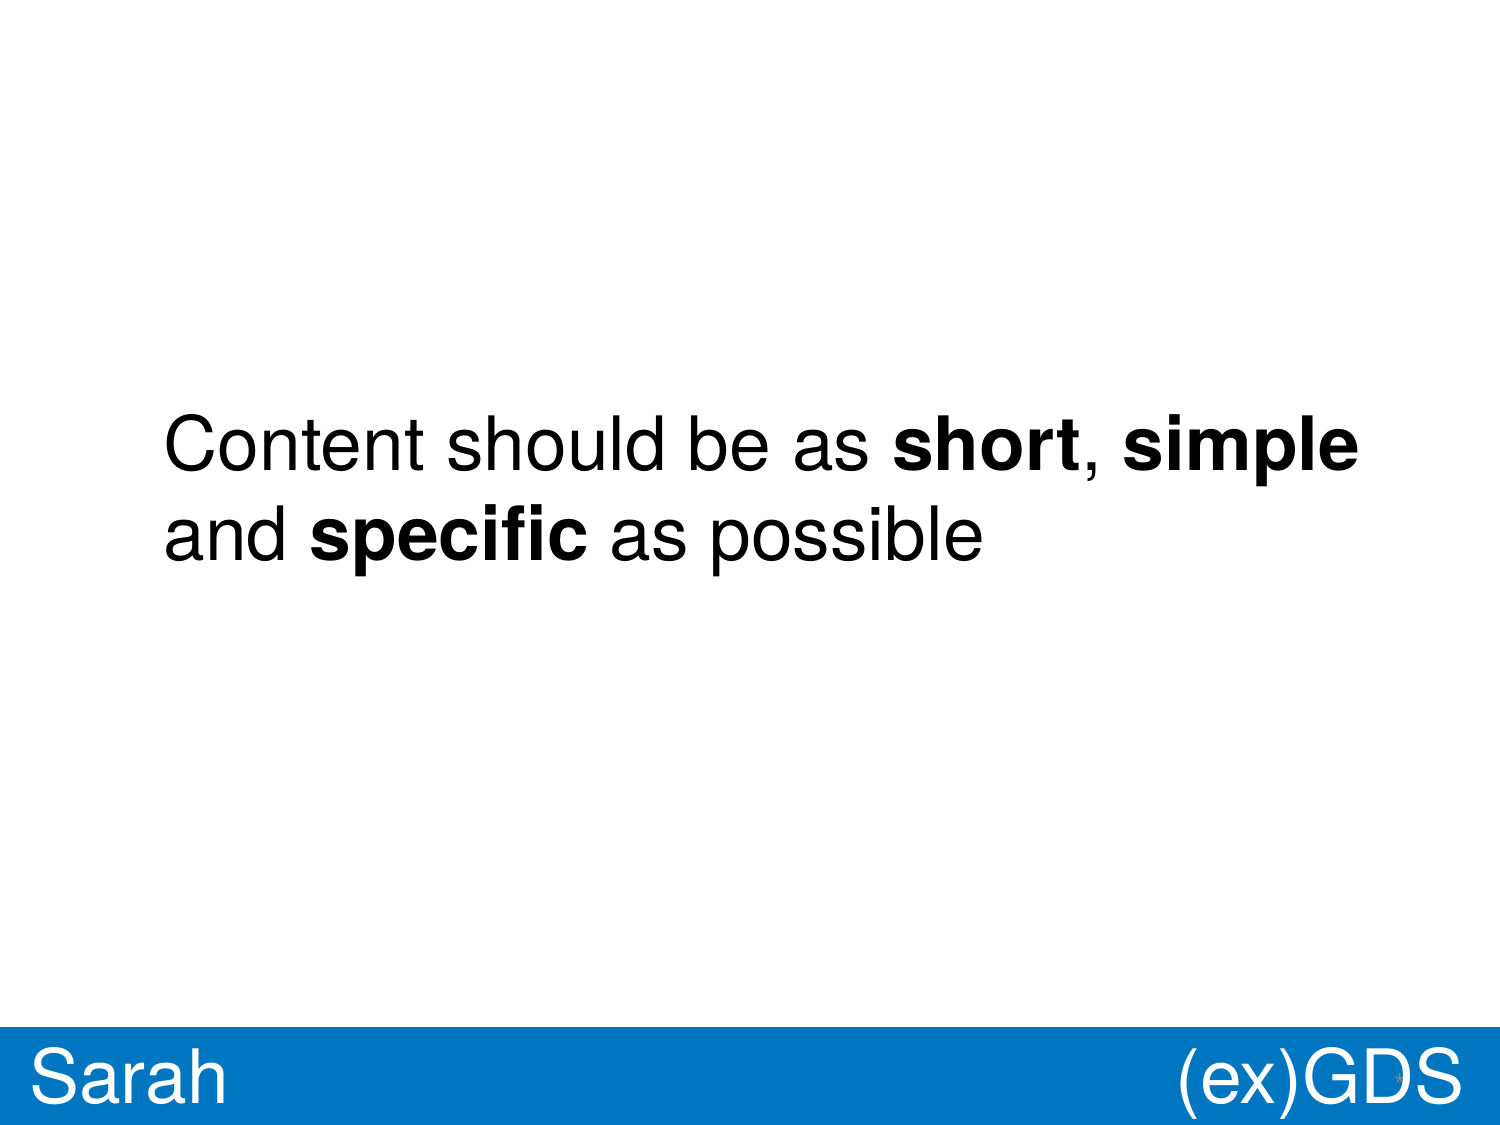

Content should be as short, simple and specific as possible

Sarah
(ex)GDS
GDS

Paul
*
*